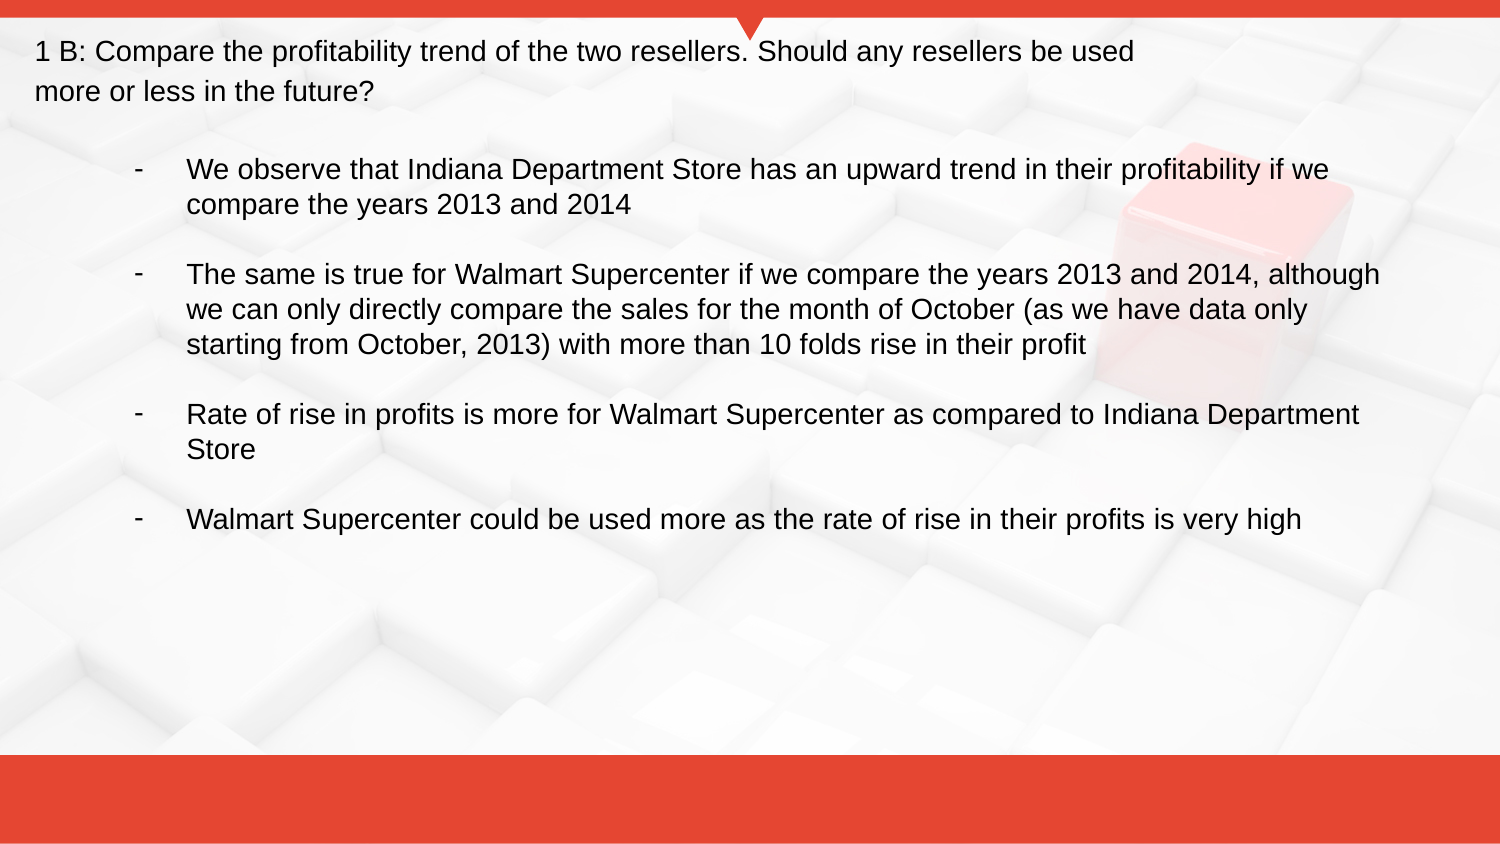

1 B: Compare the profitability trend of the two resellers. Should any resellers be used
more or less in the future?
We observe that Indiana Department Store has an upward trend in their profitability if we compare the years 2013 and 2014
The same is true for Walmart Supercenter if we compare the years 2013 and 2014, although we can only directly compare the sales for the month of October (as we have data only starting from October, 2013) with more than 10 folds rise in their profit
Rate of rise in profits is more for Walmart Supercenter as compared to Indiana Department Store
Walmart Supercenter could be used more as the rate of rise in their profits is very high